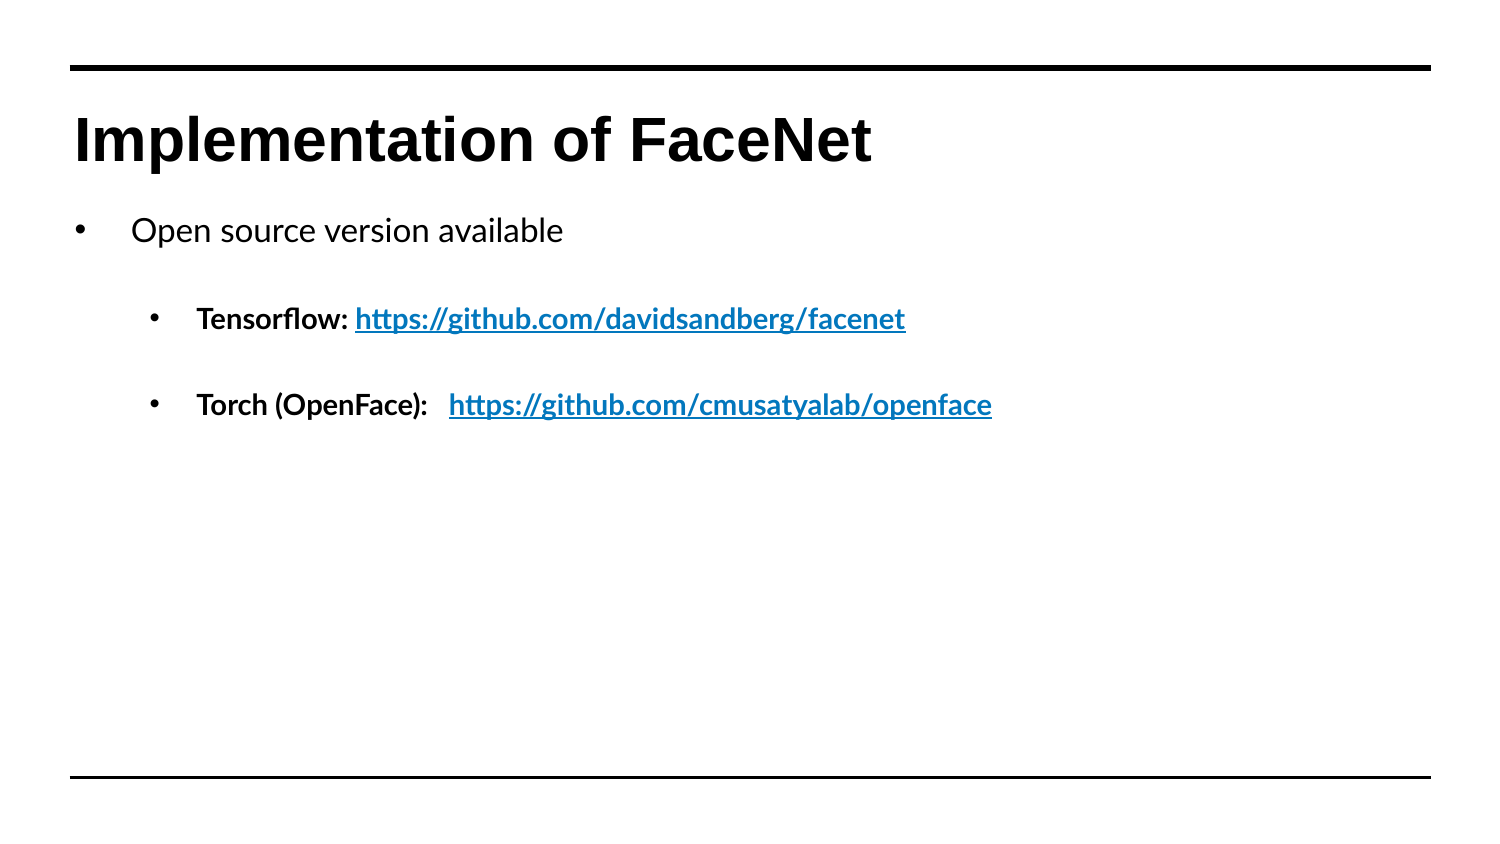

Implementation of FaceNet
Open source version available
Tensorflow: https://github.com/davidsandberg/facenet
Torch (OpenFace):   https://github.com/cmusatyalab/openface